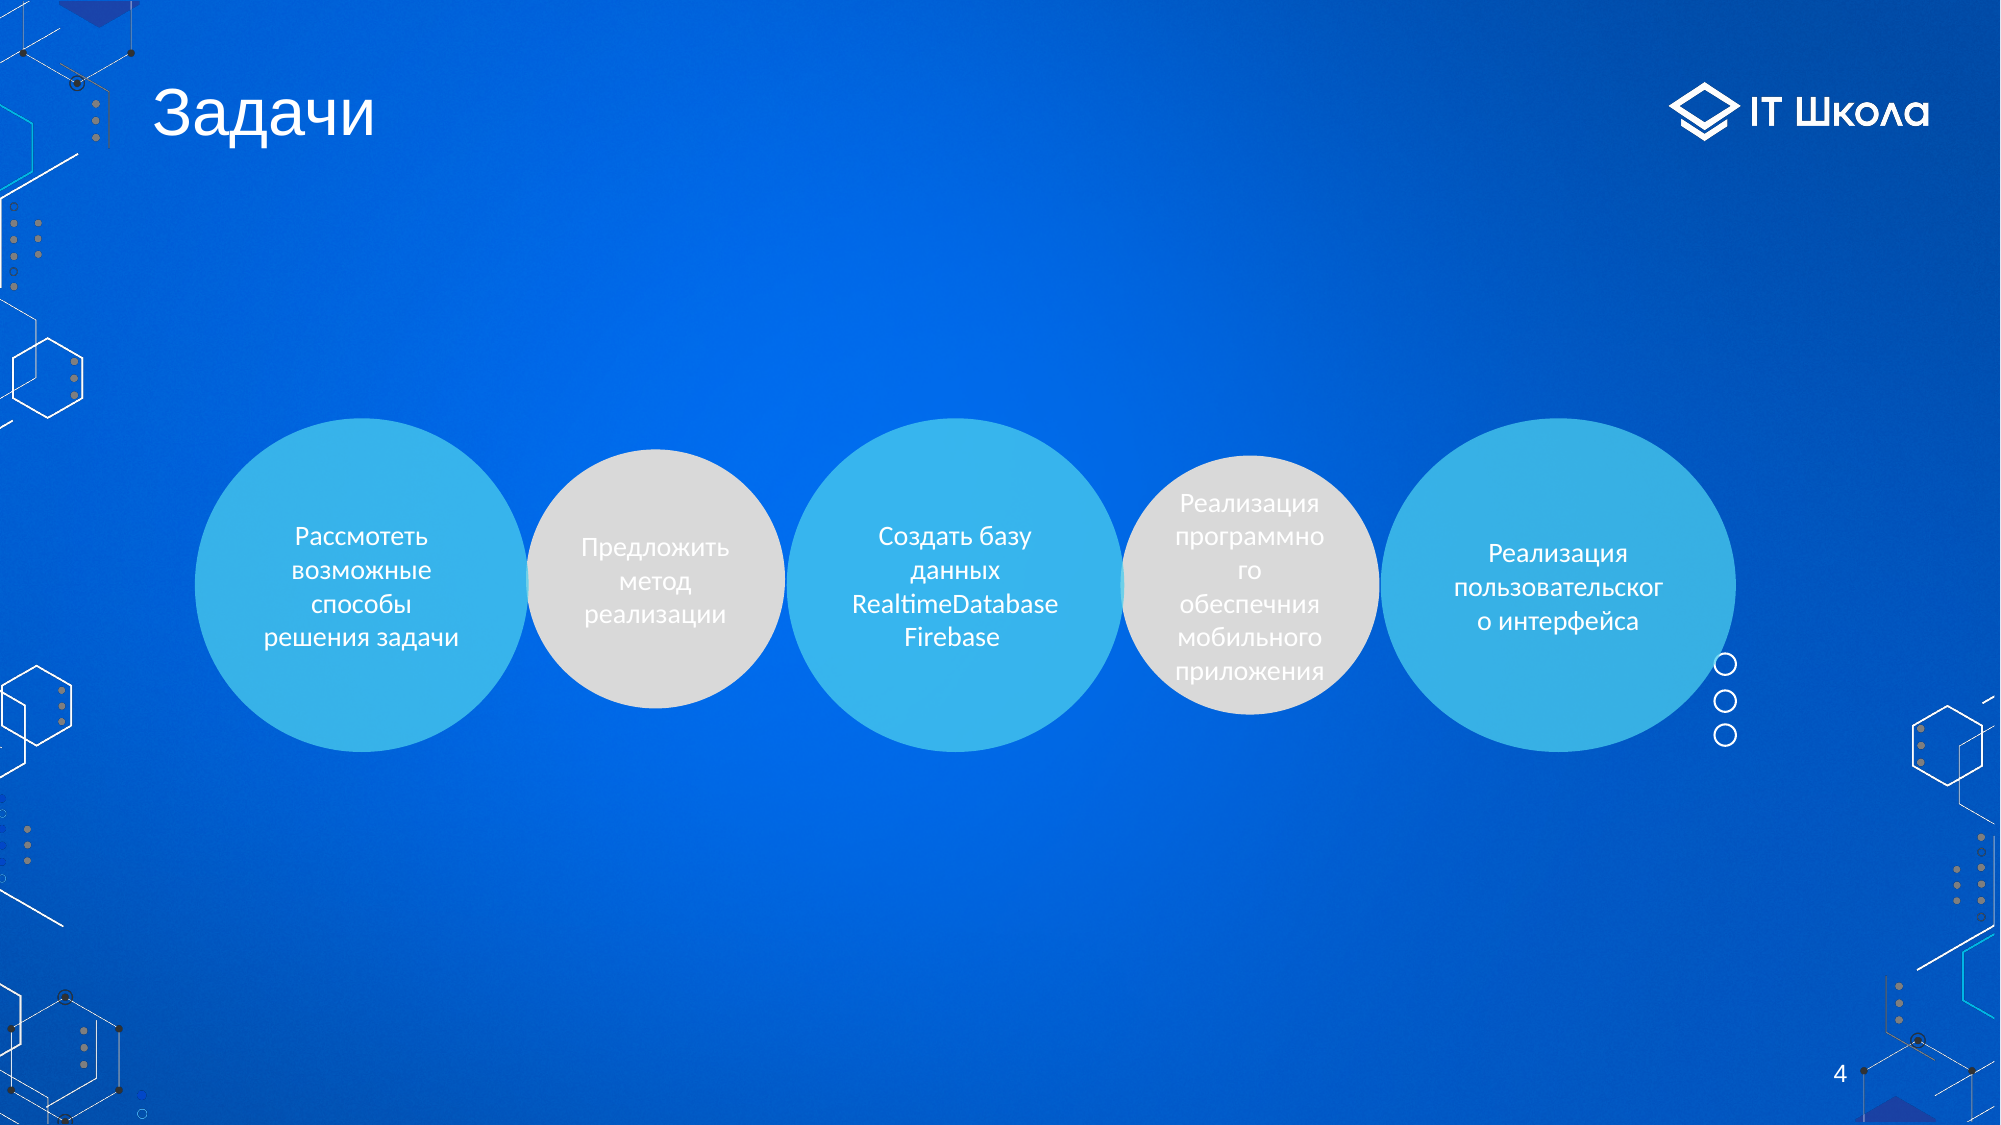

# Задачи
Рассмотеть возможные способы решения задачи
Создать базу данных RealtimeDatabaseFirebase
Реализация пользовательского интерфейса
Предложить метод реализации
Реализация программного обеспечния мобильного приложения

4